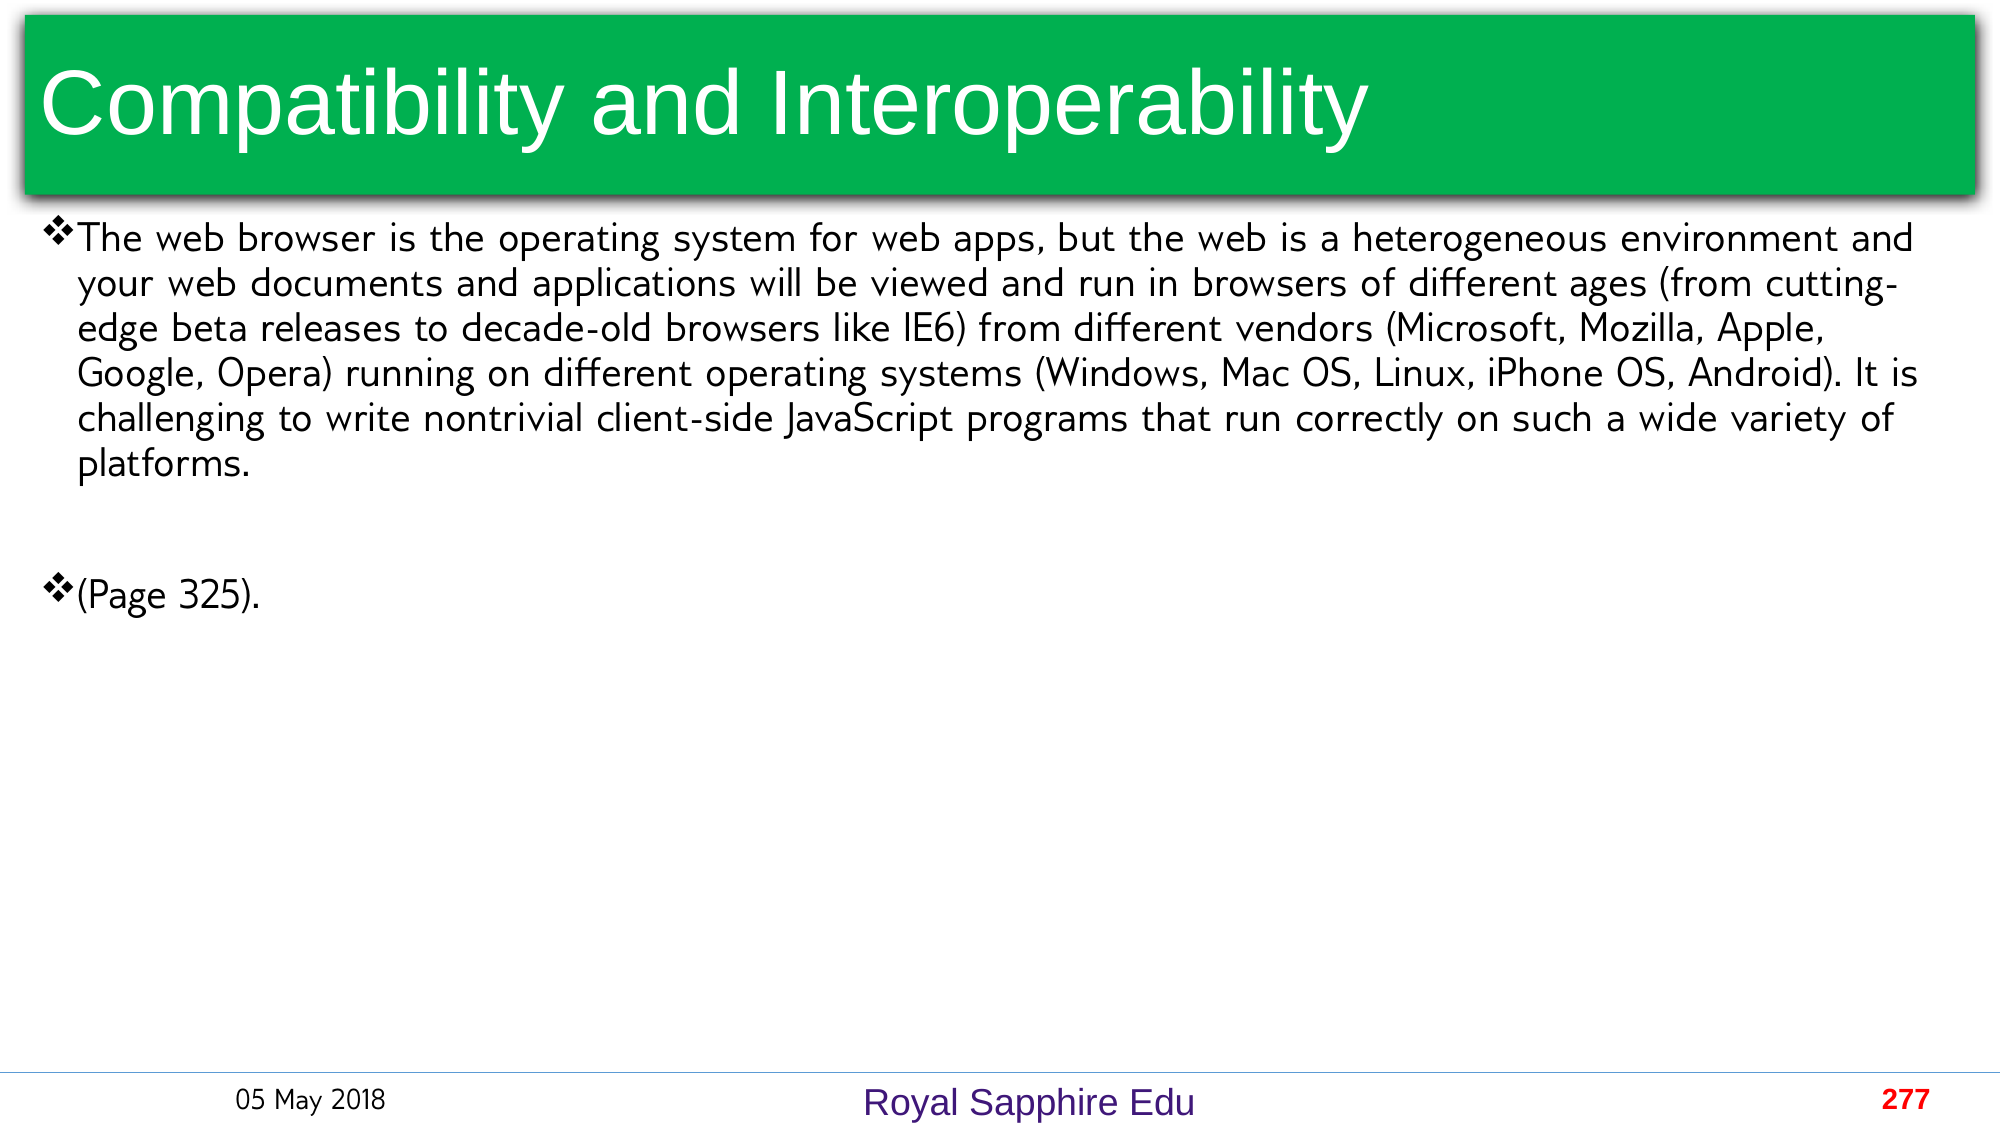

# Compatibility and Interoperability
The web browser is the operating system for web apps, but the web is a heterogeneous environment and your web documents and applications will be viewed and run in browsers of different ages (from cutting-edge beta releases to decade-old browsers like IE6) from different vendors (Microsoft, Mozilla, Apple, Google, Opera) running on different operating systems (Windows, Mac OS, Linux, iPhone OS, Android). It is challenging to write nontrivial client-side JavaScript programs that run correctly on such a wide variety of platforms.

(Page 325).
05 May 2018
277